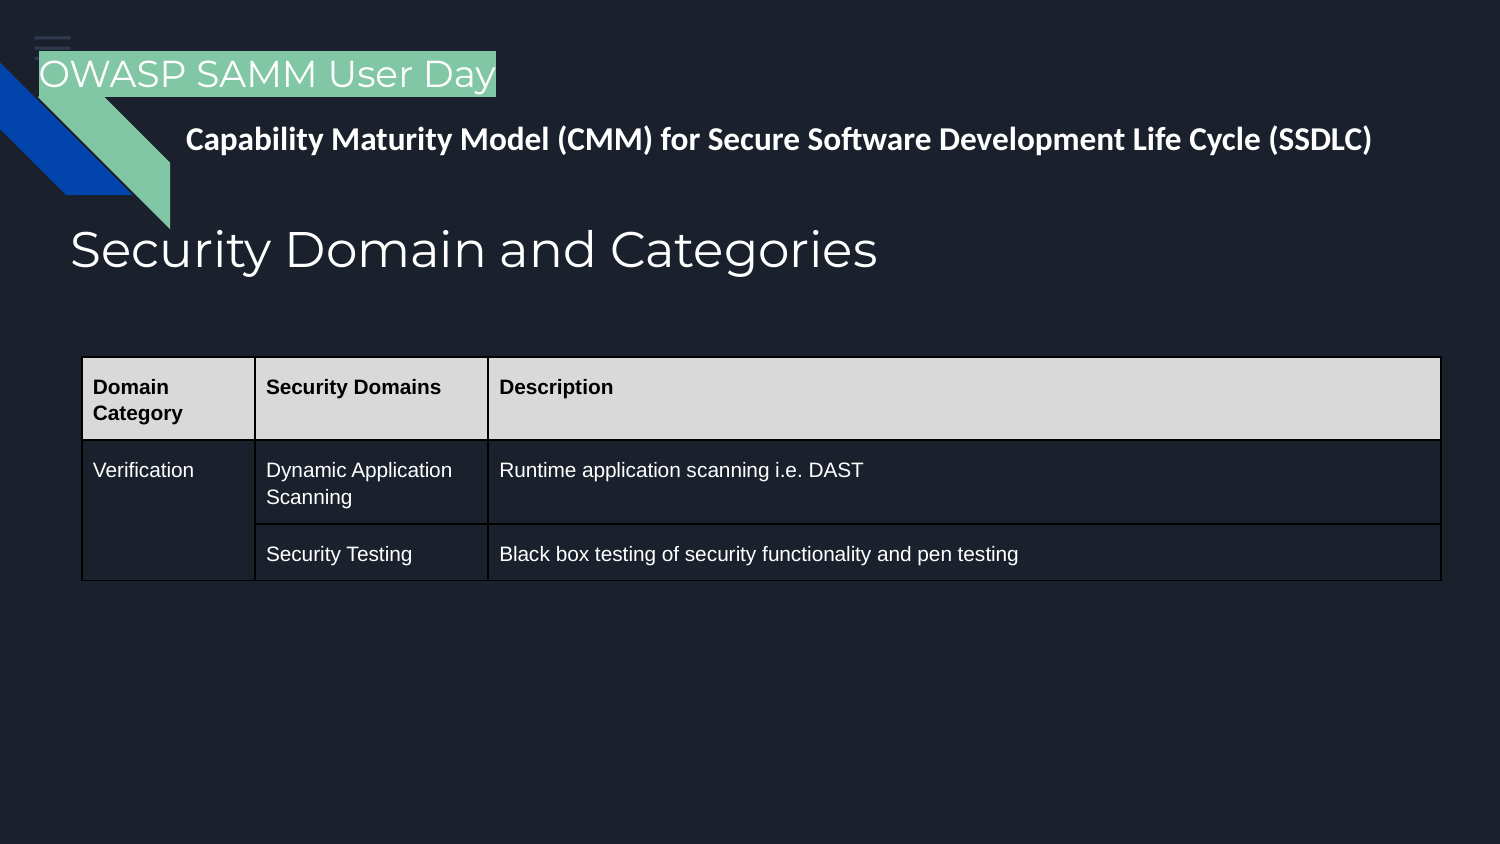

OWASP SAMM User Day
Capability Maturity Model (CMM) for Secure Software Development Life Cycle (SSDLC)
# Security Domain and Categories

| Domain Category | Security Domains | Description |
| --- | --- | --- |
| Verification | Dynamic Application Scanning | Runtime application scanning i.e. DAST |
|  | Security Testing | Black box testing of security functionality and pen testing |